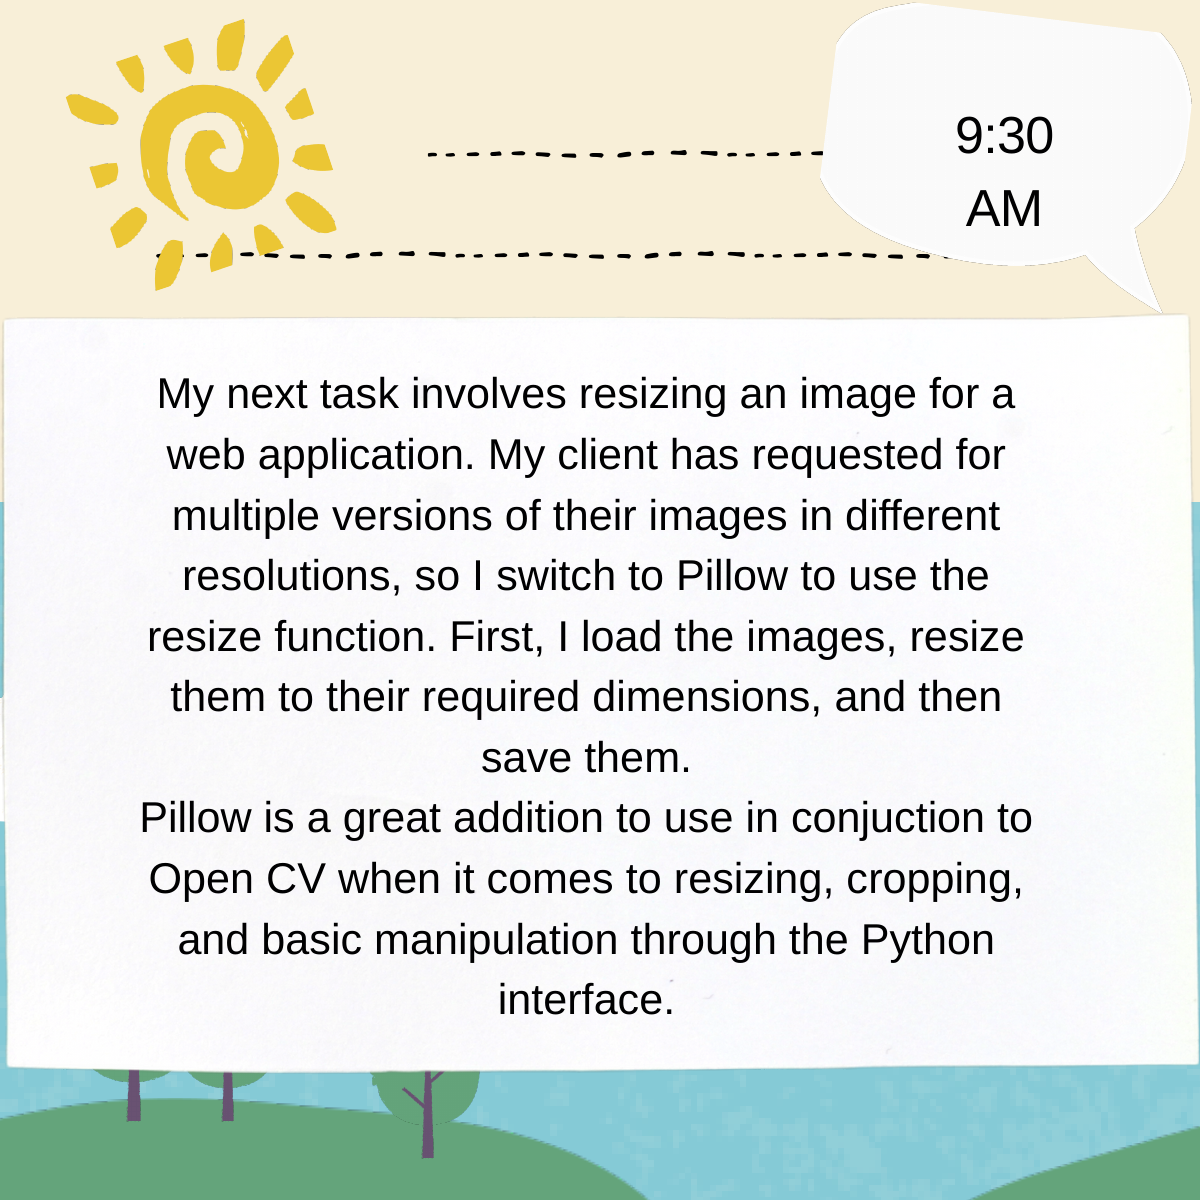

9:30 AM

My next task involves resizing an image for a web application. My client has requested for multiple versions of their images in different resolutions, so I switch to Pillow to use the resize function. First, I load the images, resize them to their required dimensions, and then save them.
Pillow is a great addition to use in conjuction to Open CV when it comes to resizing, cropping, and basic manipulation through the Python interface.